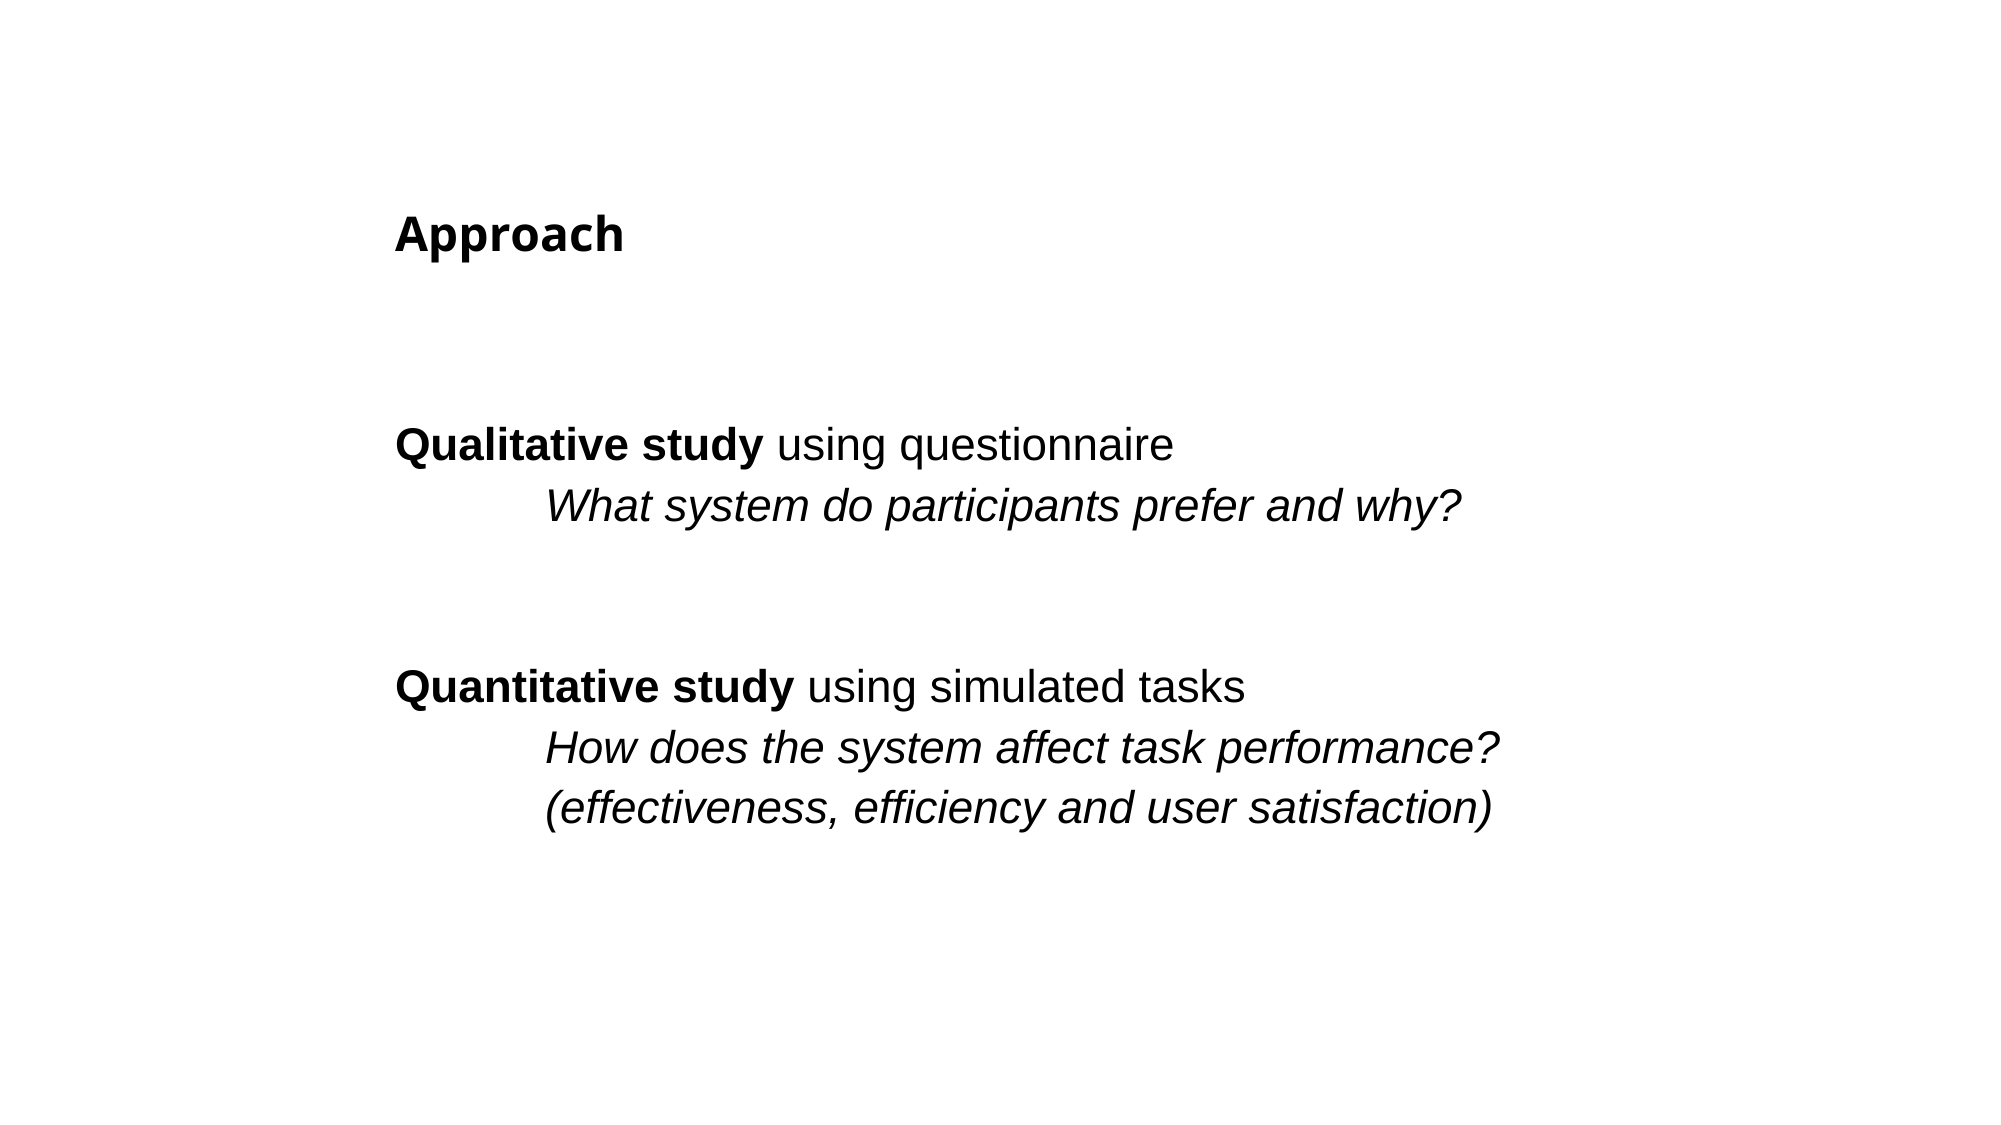

# Approach
Qualitative study using questionnaire
	What system do participants prefer and why?

Quantitative study using simulated tasks
	How does the system affect task performance?
	(effectiveness, efficiency and user satisfaction)